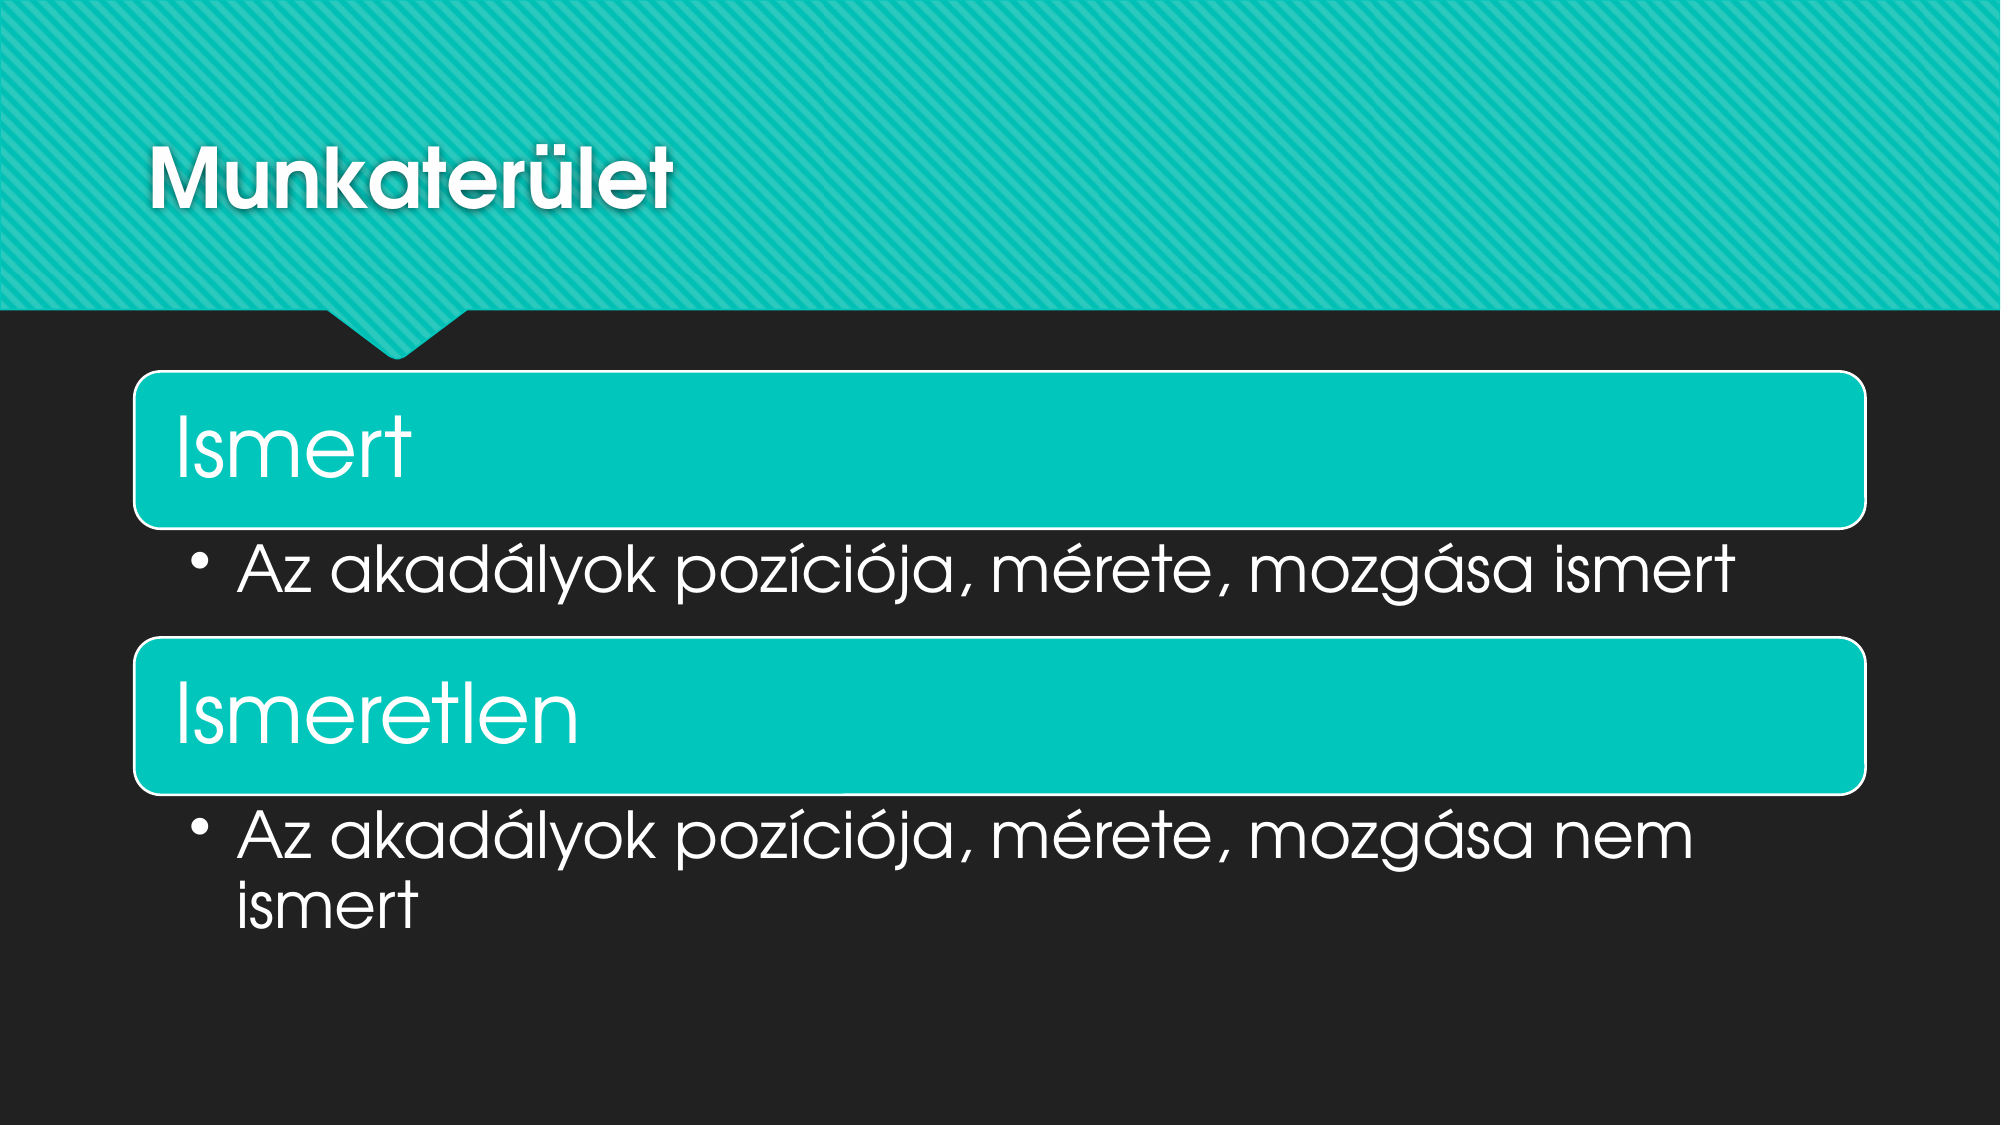

# Munkaterület
Ismert
Az akadályok pozíciója, mérete, mozgása ismert
Ismeretlen
Az akadályok pozíciója, mérete, mozgása nem ismert